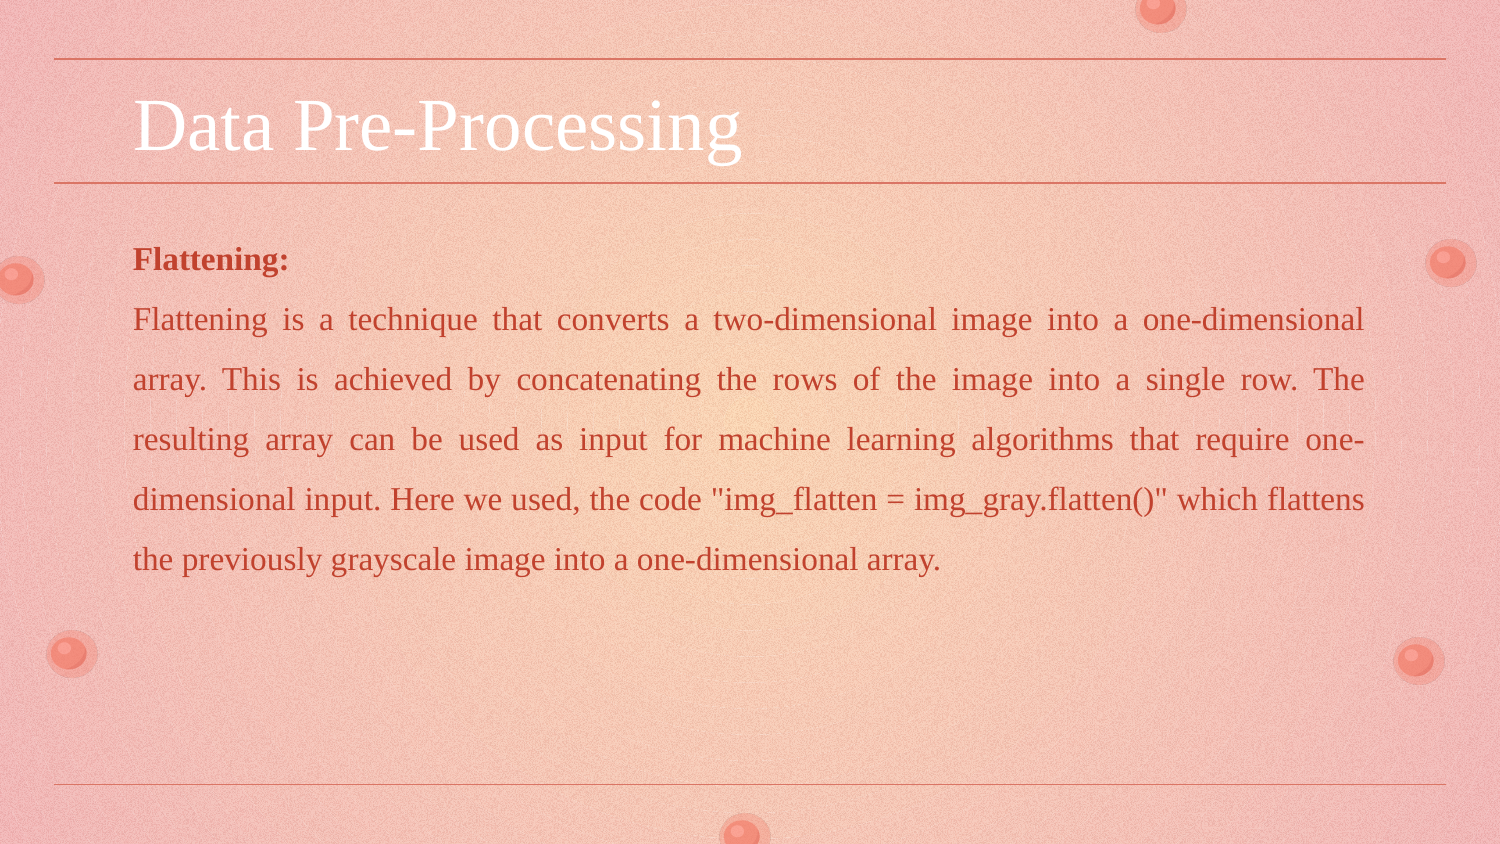

# Data Pre-Processing
Flattening:
Flattening is a technique that converts a two-dimensional image into a one-dimensional array. This is achieved by concatenating the rows of the image into a single row. The resulting array can be used as input for machine learning algorithms that require one-dimensional input. Here we used, the code "img_flatten = img_gray.flatten()" which flattens the previously grayscale image into a one-dimensional array.